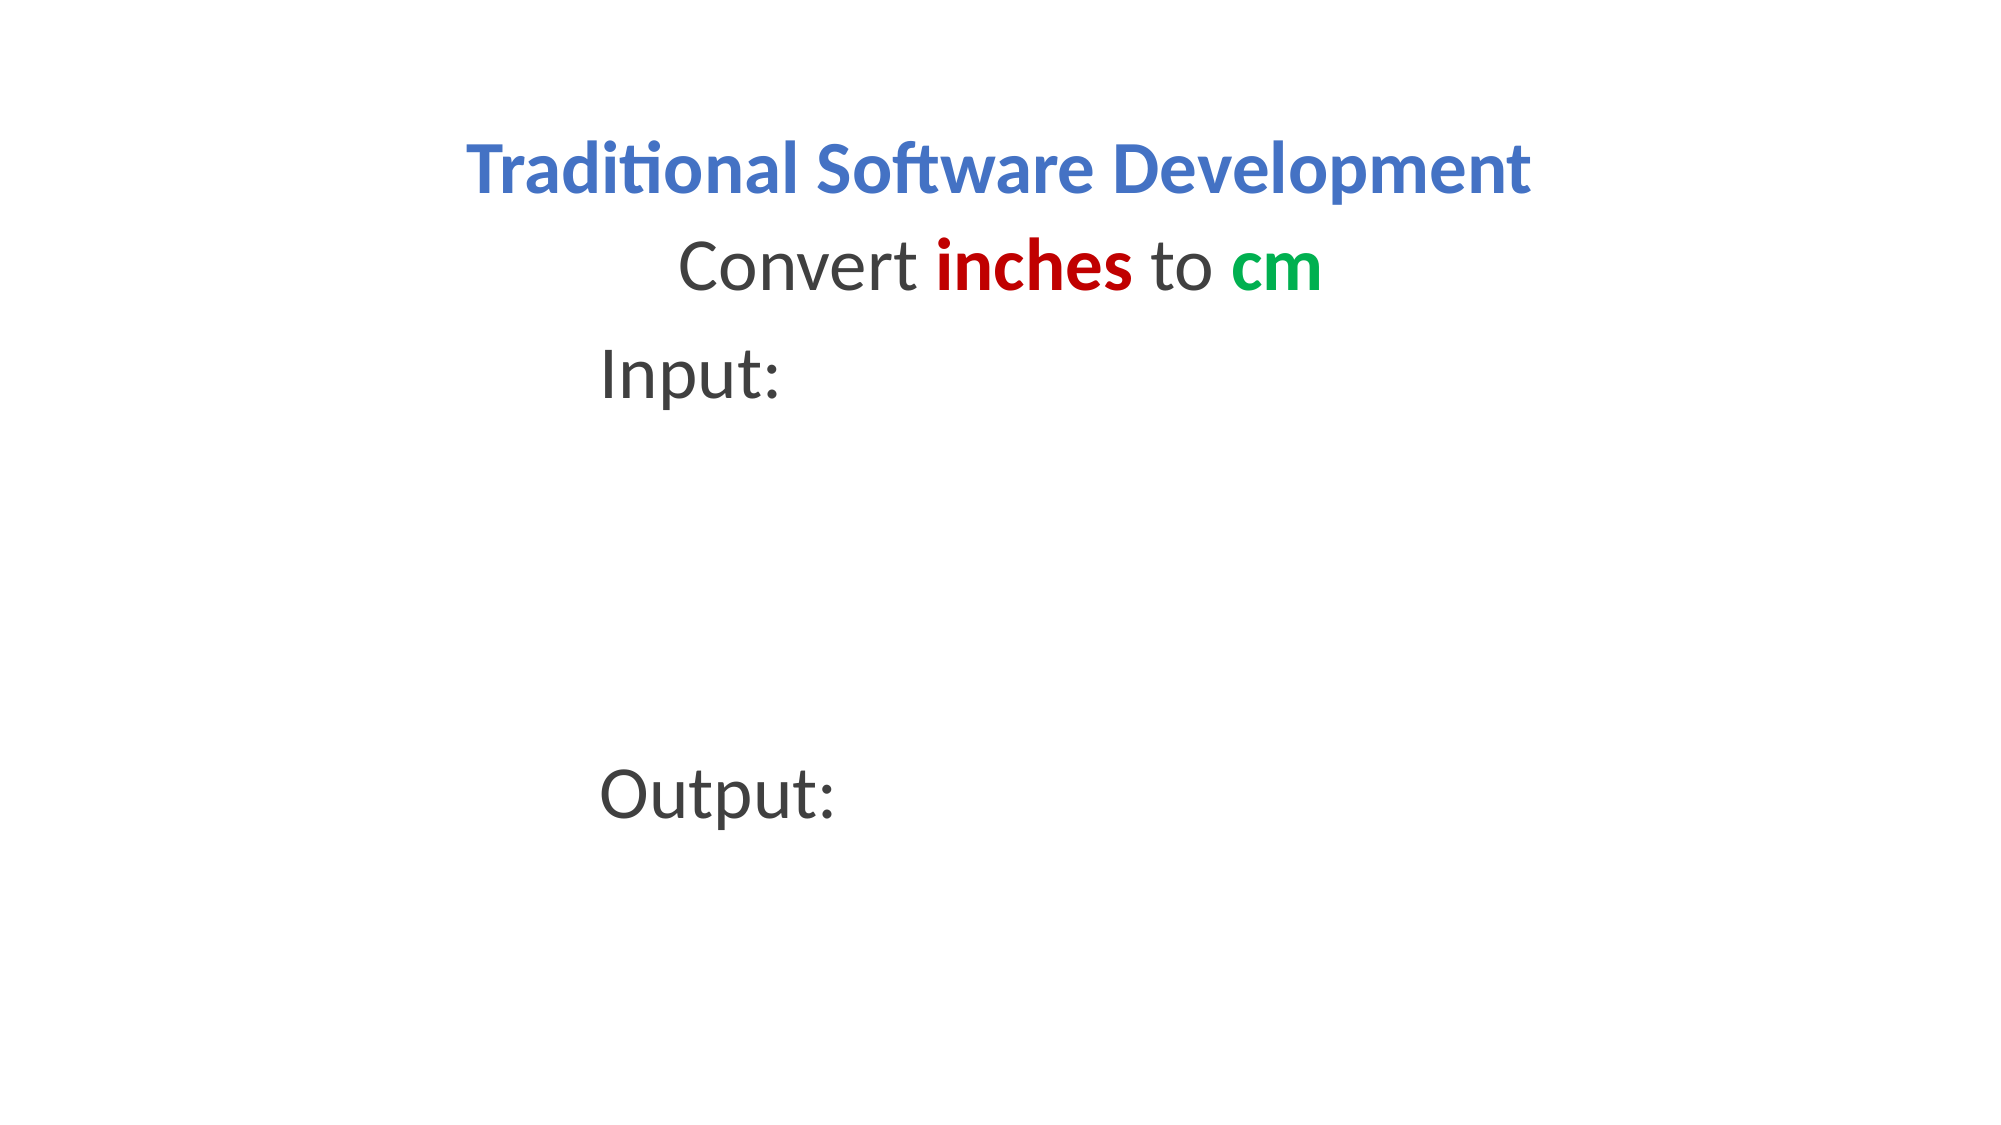

Traditional Software Development
Convert inches to cm
Input:
Output: